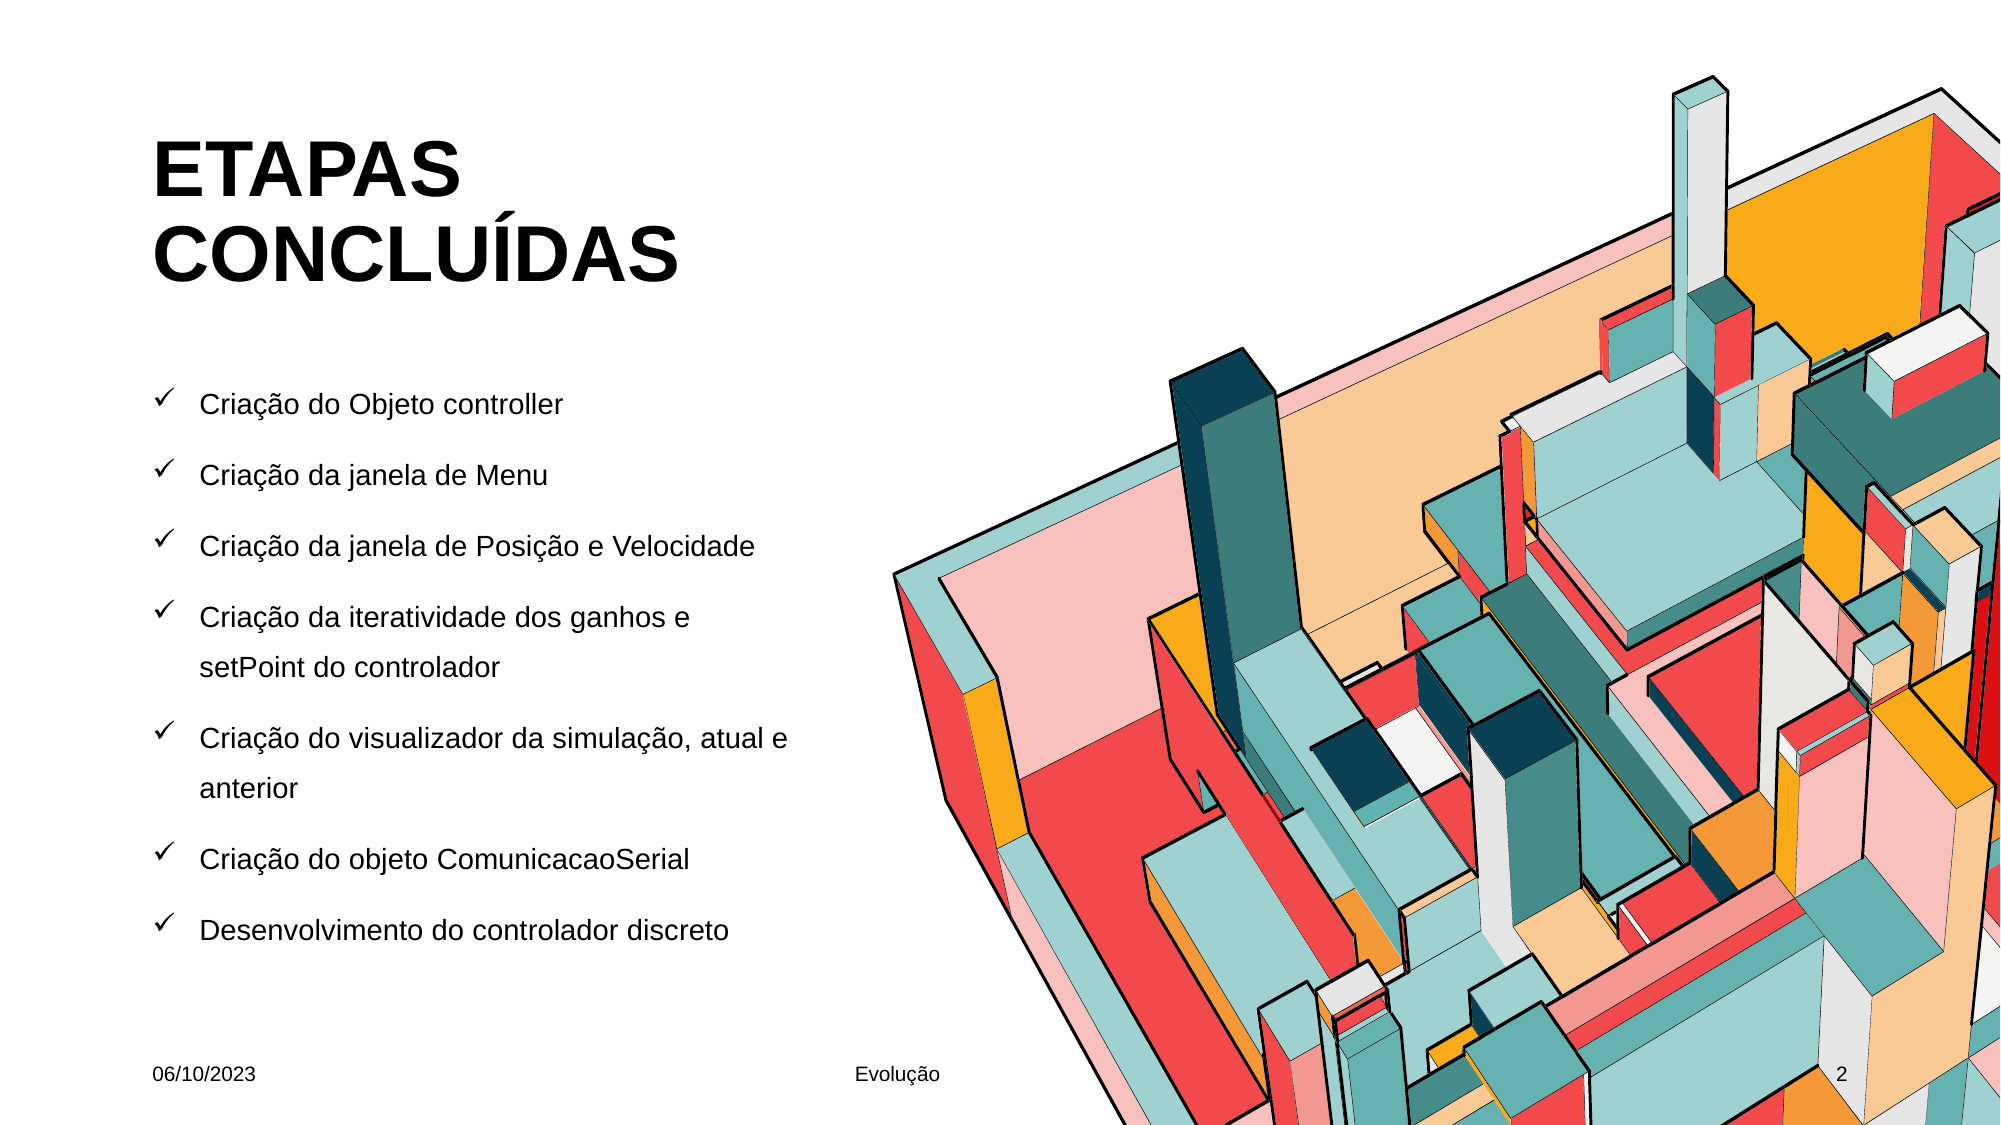

# Etapas concluídas
Criação do Objeto controller
Criação da janela de Menu
Criação da janela de Posição e Velocidade
Criação da iteratividade dos ganhos e setPoint do controlador
Criação do visualizador da simulação, atual e anterior
Criação do objeto ComunicacaoSerial
Desenvolvimento do controlador discreto
06/10/2023
Evolução
2